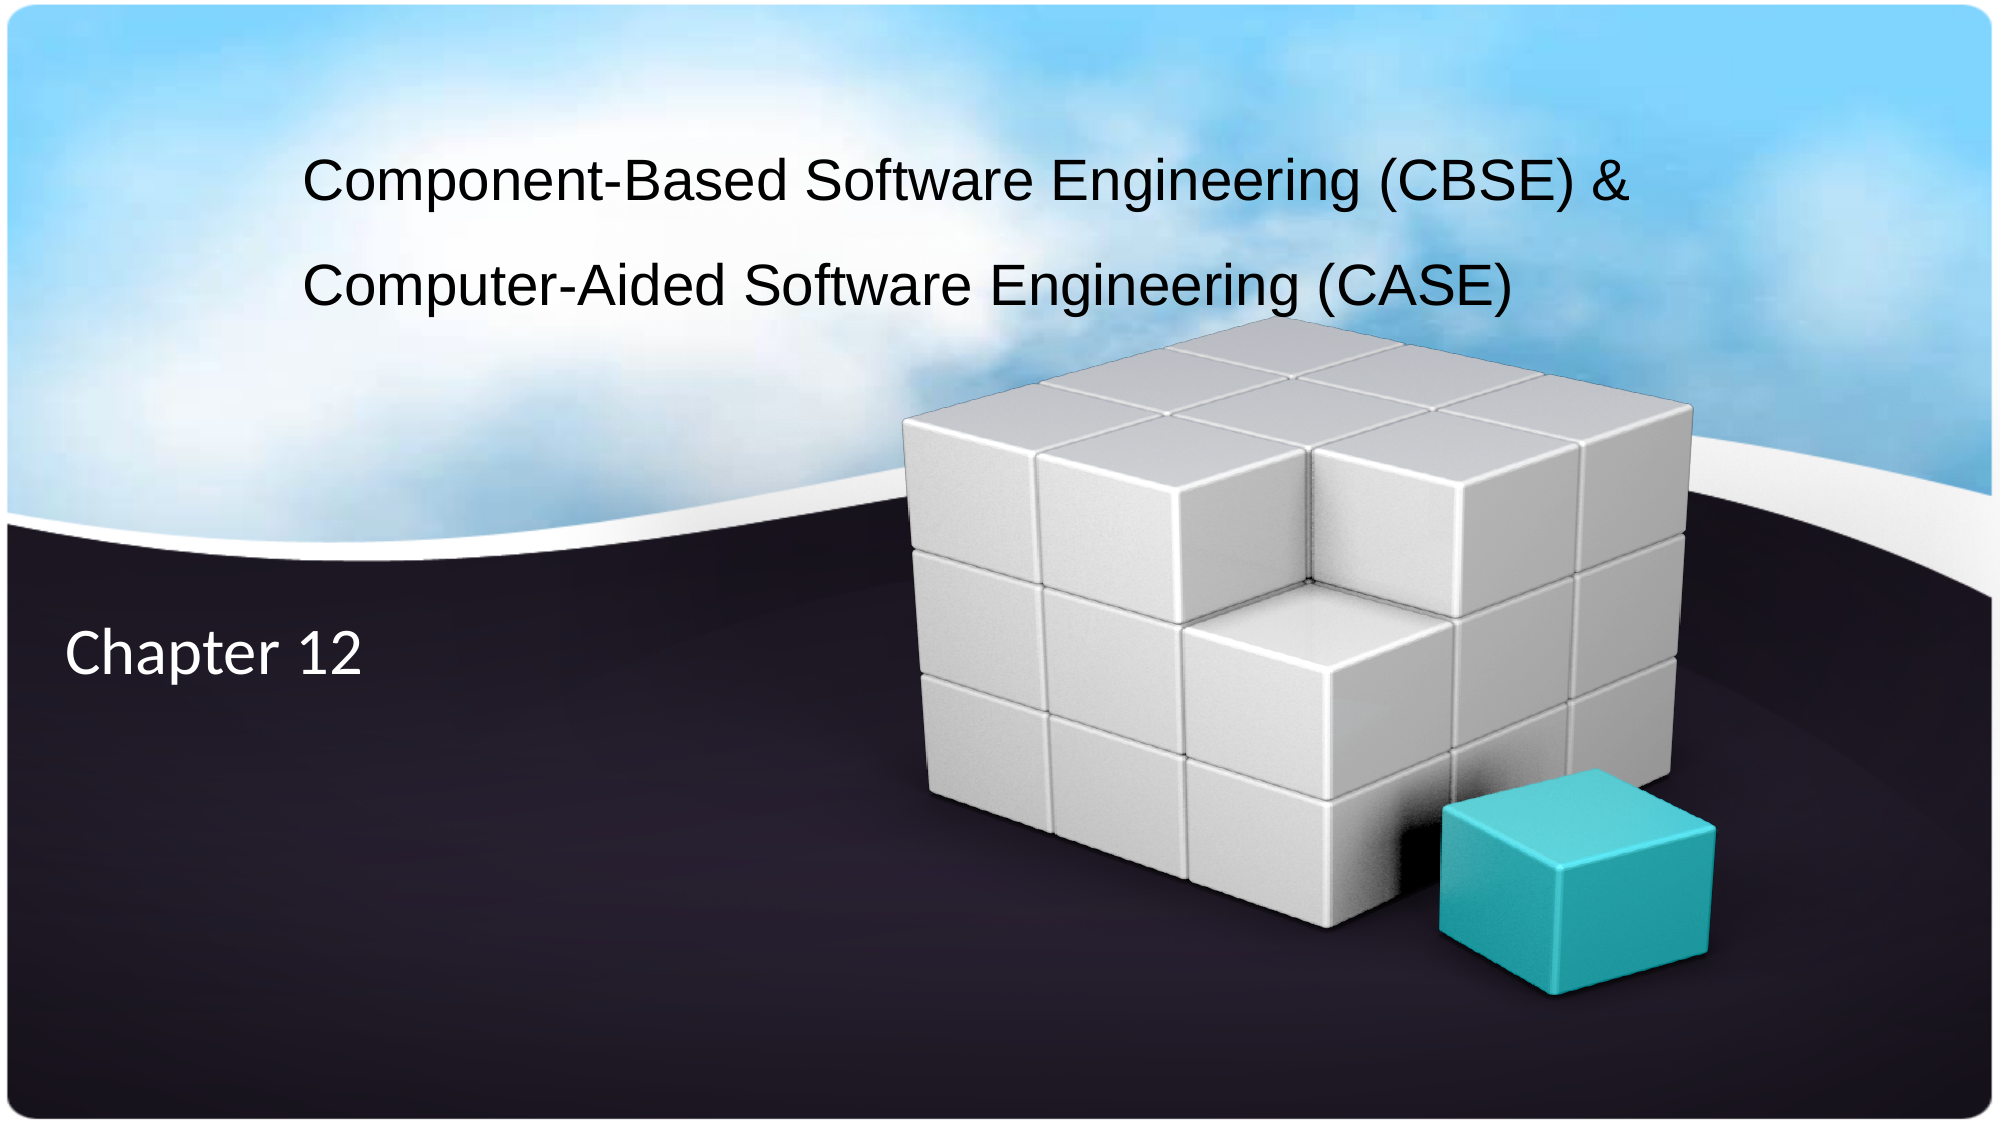

# Component-Based Software Engineering (CBSE) & Computer-Aided Software Engineering (CASE)
Chapter 12